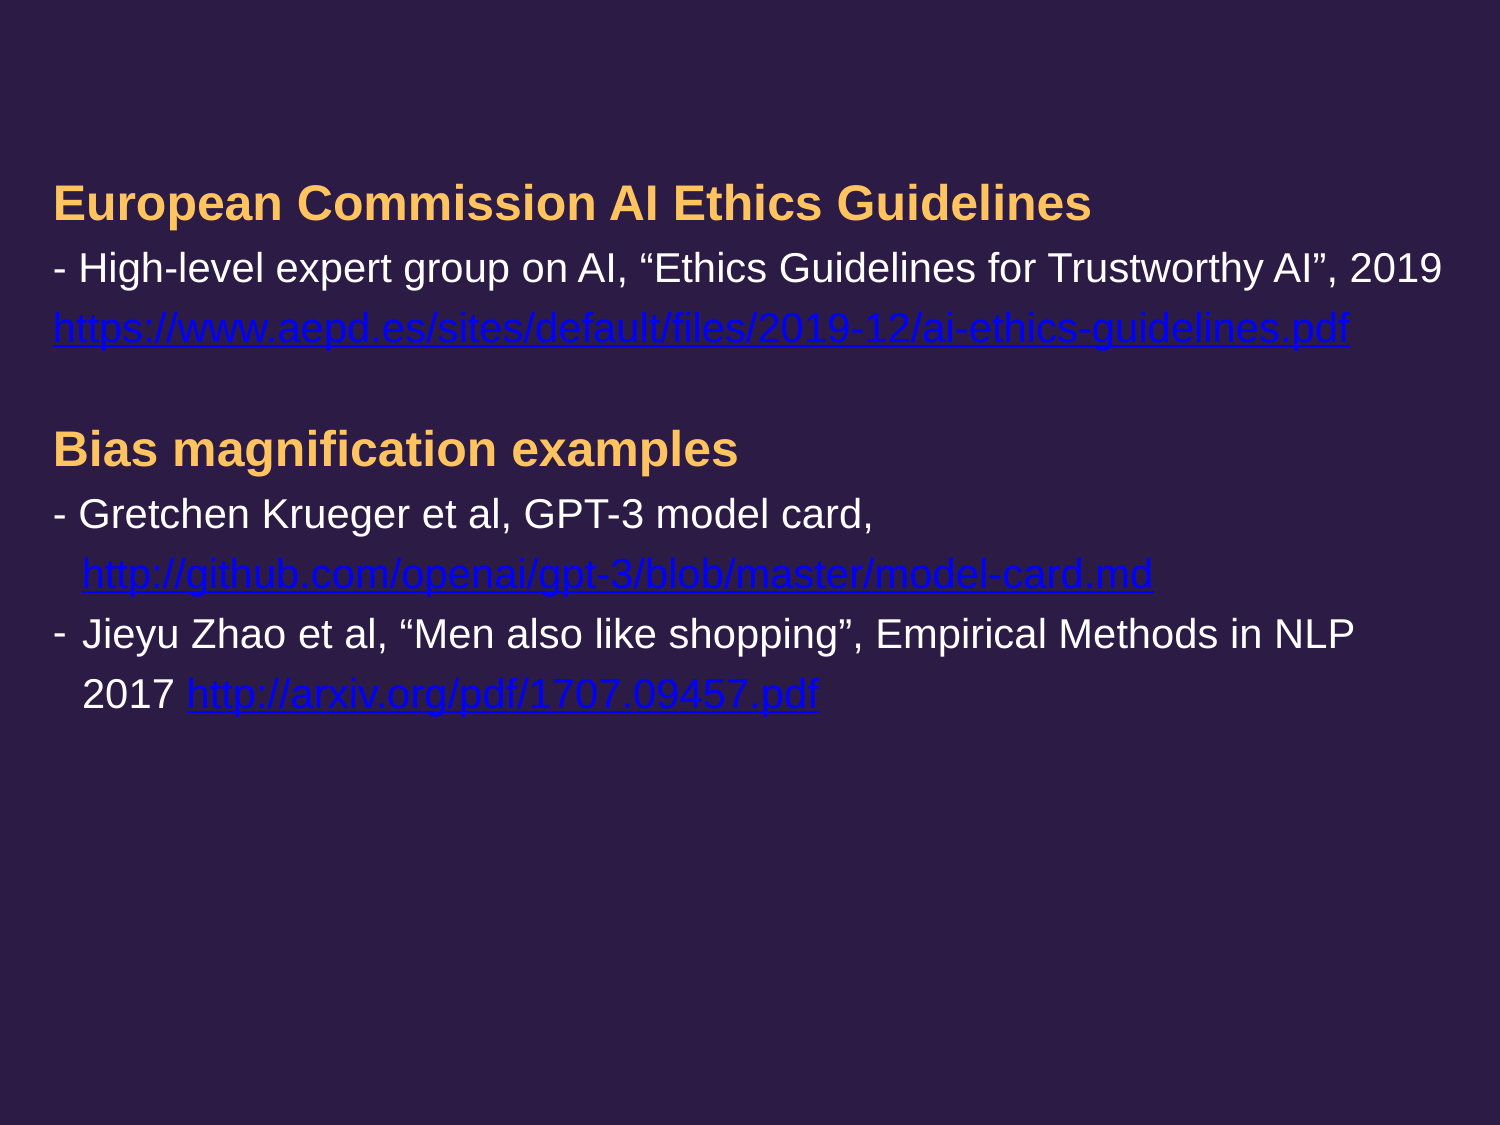

# REFERENCES II
European Commission AI Ethics Guidelines
- High-level expert group on AI, “Ethics Guidelines for Trustworthy AI”, 2019 https://www.aepd.es/sites/default/files/2019-12/ai-ethics-guidelines.pdf

Bias magnification examples
- Gretchen Krueger et al, GPT-3 model card, http://github.com/openai/gpt-3/blob/master/model-card.md
Jieyu Zhao et al, “Men also like shopping”, Empirical Methods in NLP 2017 http://arxiv.org/pdf/1707.09457.pdf